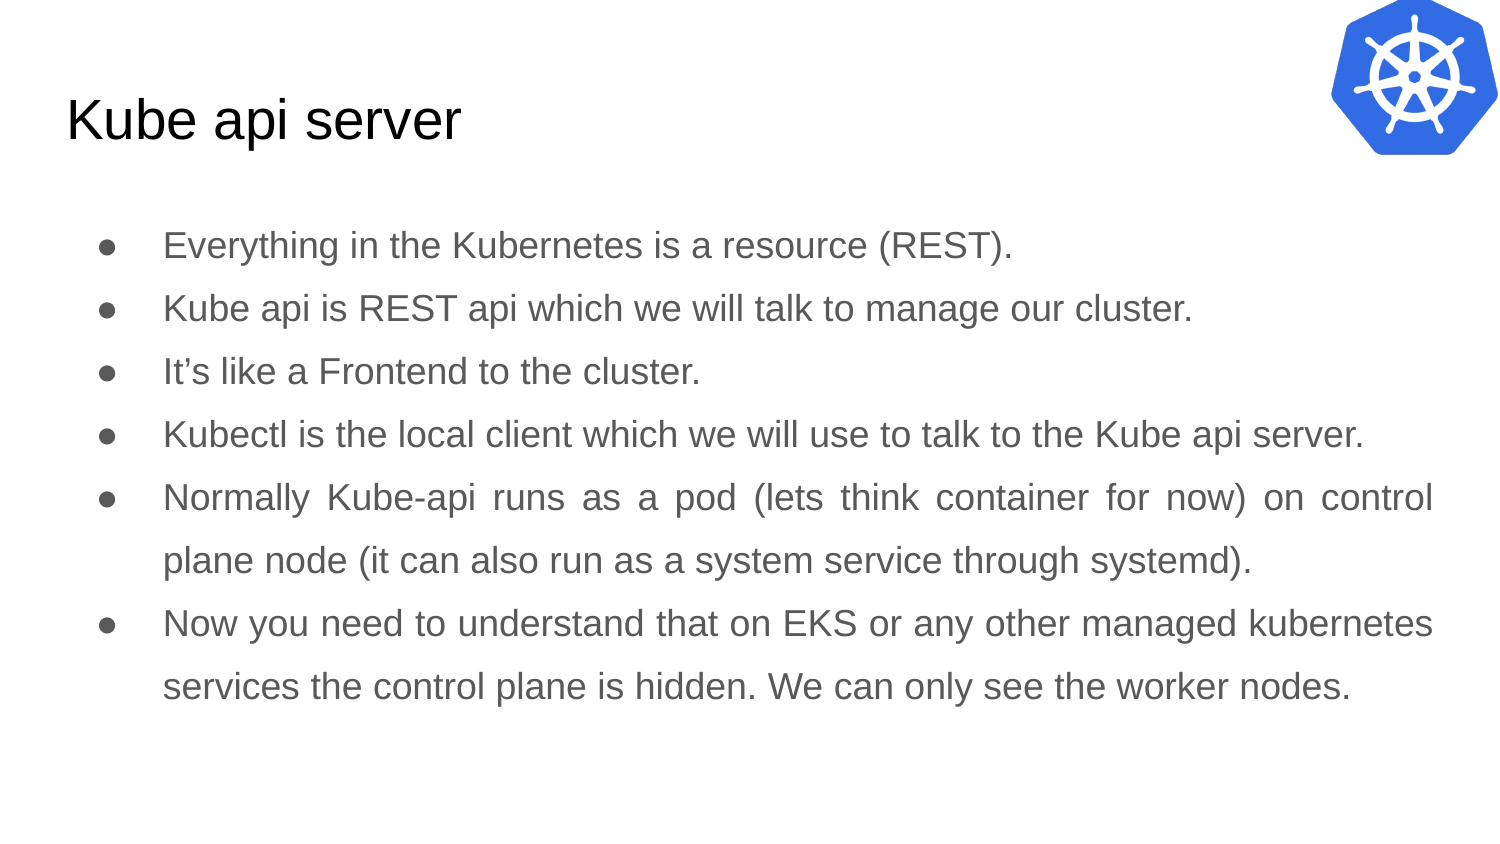

# Kube api server
Everything in the Kubernetes is a resource (REST).
Kube api is REST api which we will talk to manage our cluster.
It’s like a Frontend to the cluster.
Kubectl is the local client which we will use to talk to the Kube api server.
Normally Kube-api runs as a pod (lets think container for now) on control plane node (it can also run as a system service through systemd).
Now you need to understand that on EKS or any other managed kubernetes services the control plane is hidden. We can only see the worker nodes.